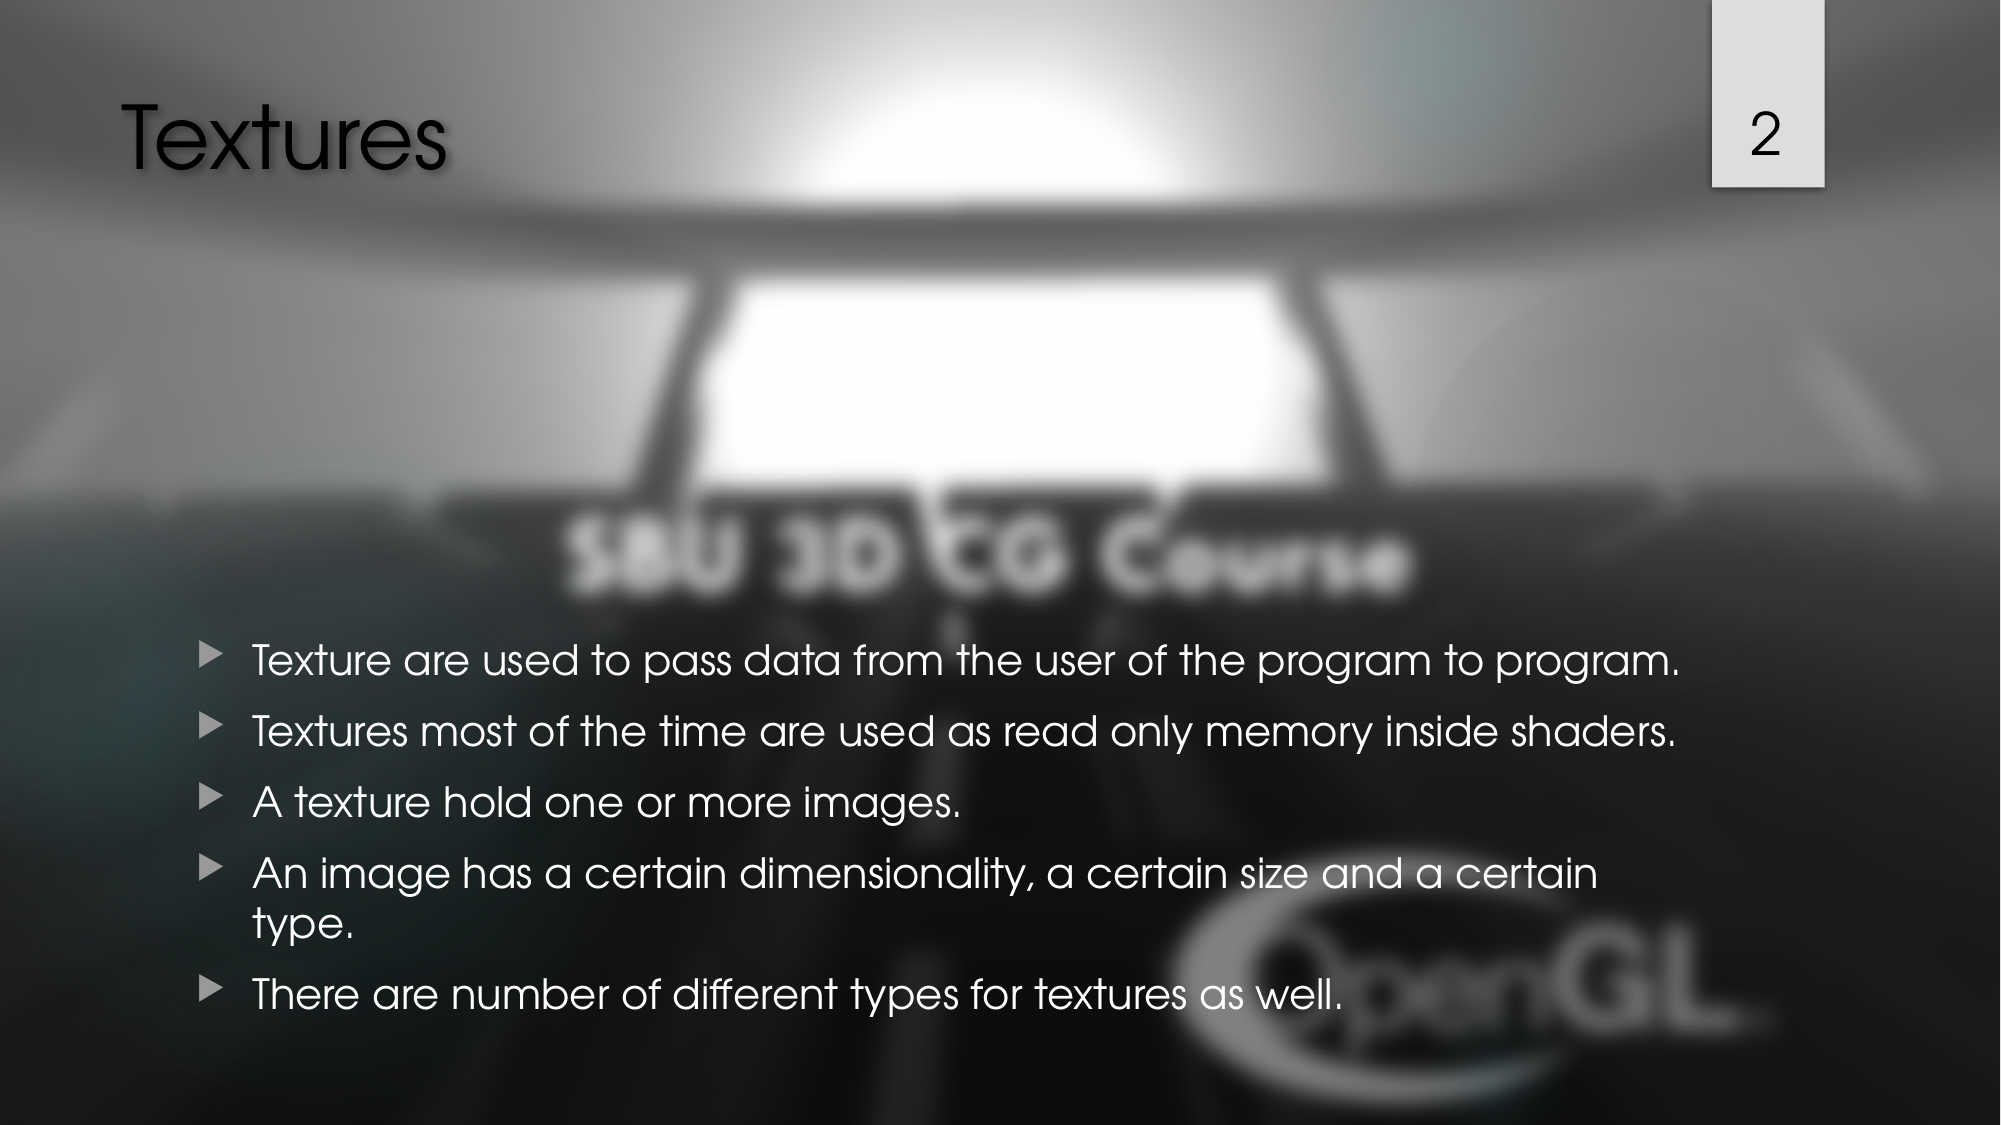

2
# Textures
Texture are used to pass data from the user of the program to program.
Textures most of the time are used as read only memory inside shaders.
A texture hold one or more images.
An image has a certain dimensionality, a certain size and a certain type.
There are number of different types for textures as well.